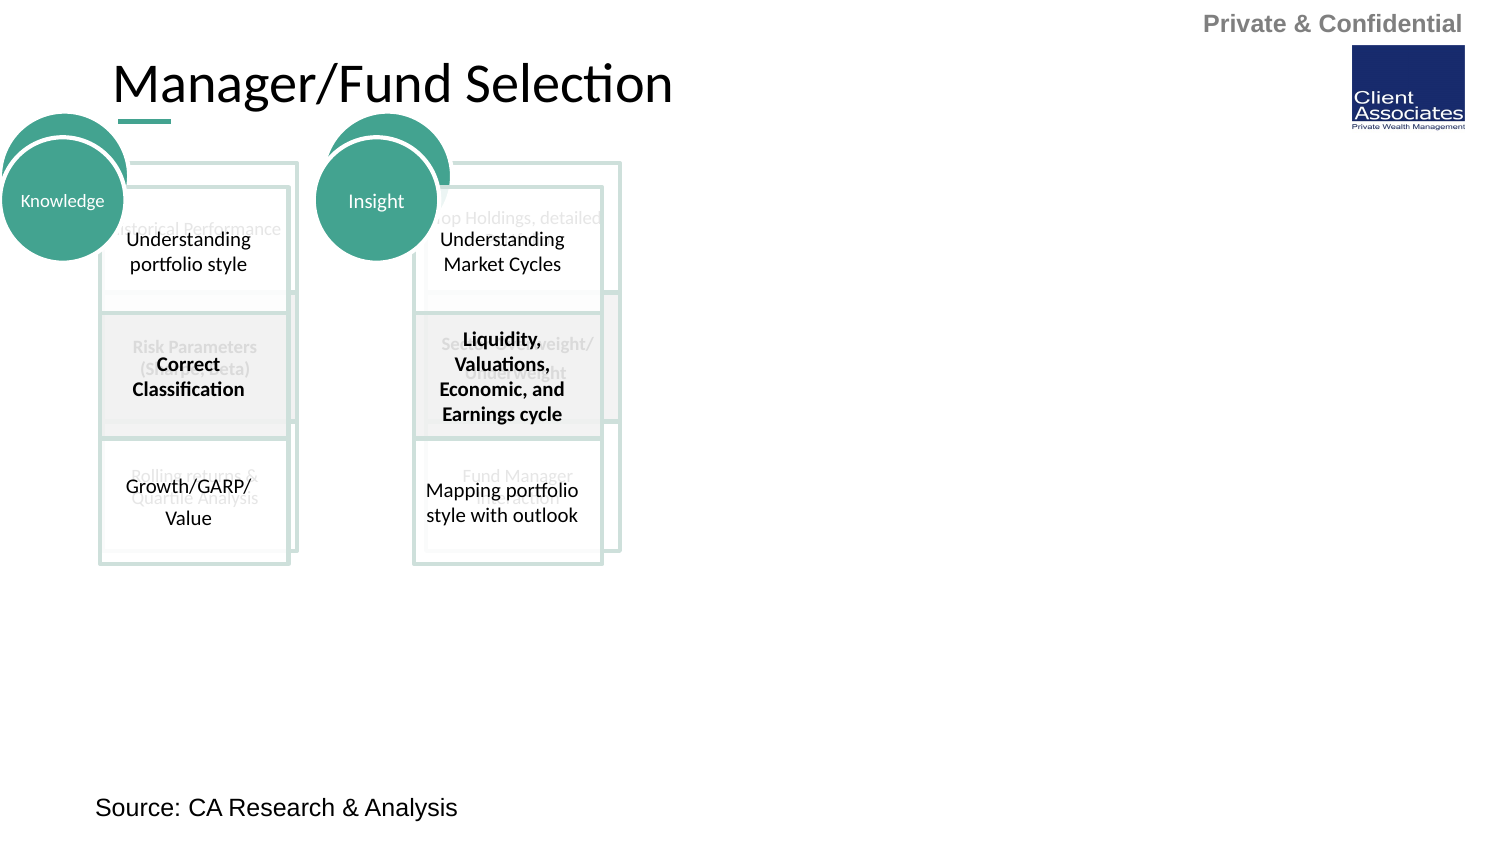

# Manager/Fund Selection
Understanding portfolio style
Correct Classification
Growth/GARP/
Value
Knowledge
Understanding Market Cycles
Liquidity, Valuations, Economic, and Earnings cycle
Mapping portfolio style with outlook
Insight
Historical Performance
Risk Parameters (Sharpe, Beta)
Rolling returns & Quartile Analysis
Data
Top Holdings, detailed Portfolio
Sector Overweight/
Underweight
Fund Manager Interaction
Information
Source: CA Research & Analysis